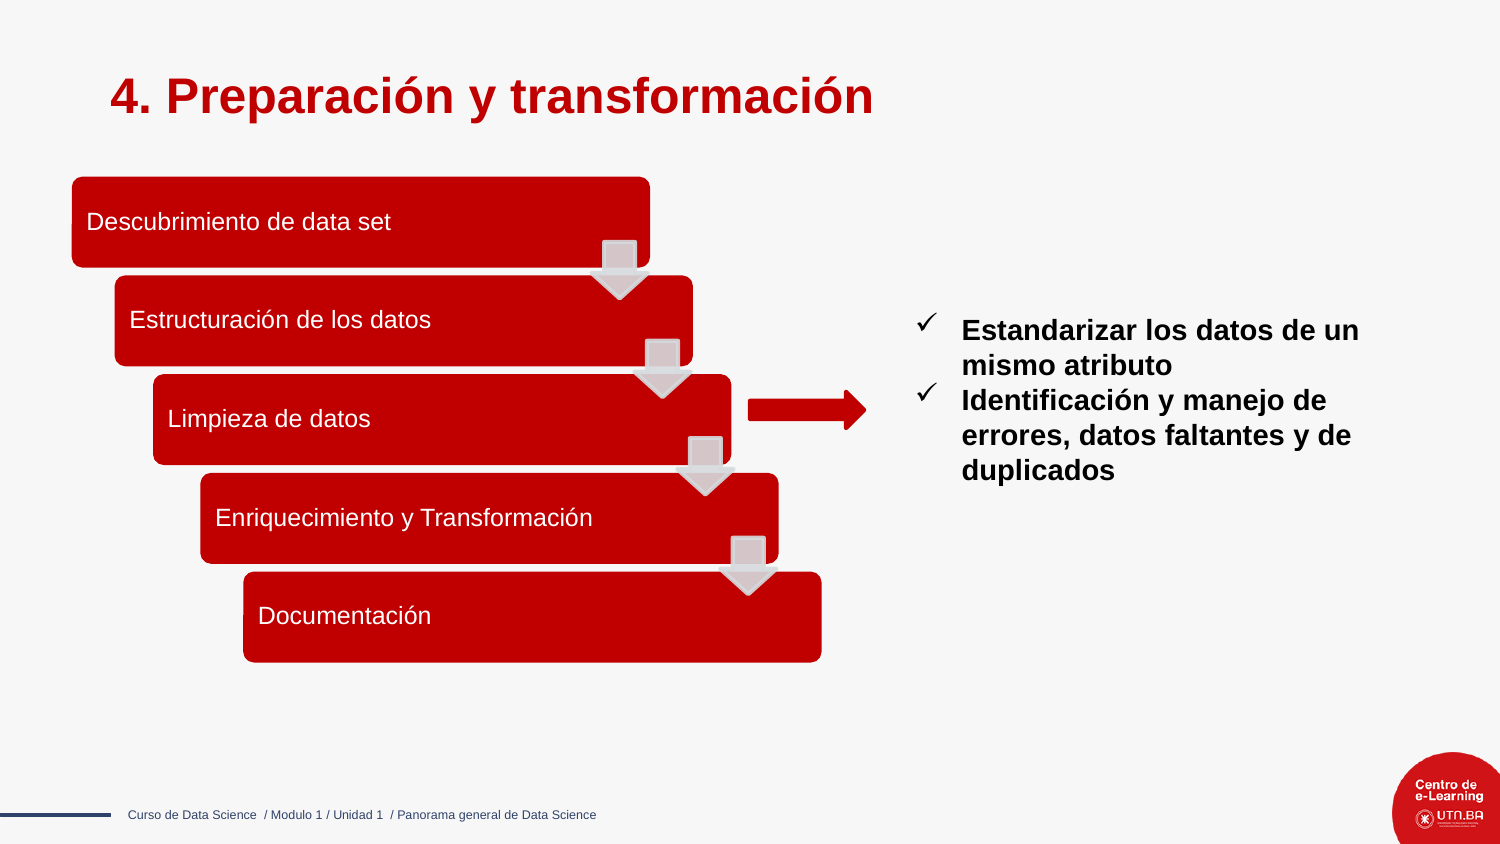

4. Preparación y transformación
Descubrimiento de data set
Estructuración de los datos
Limpieza de datos
Enriquecimiento y Transformación
Documentación

Estandarizar los datos de un mismo atributo
Identificación y manejo de errores, datos faltantes y de duplicados

Curso de Data Science  / Modulo 1 / Unidad 1  / Panorama general de Data Science